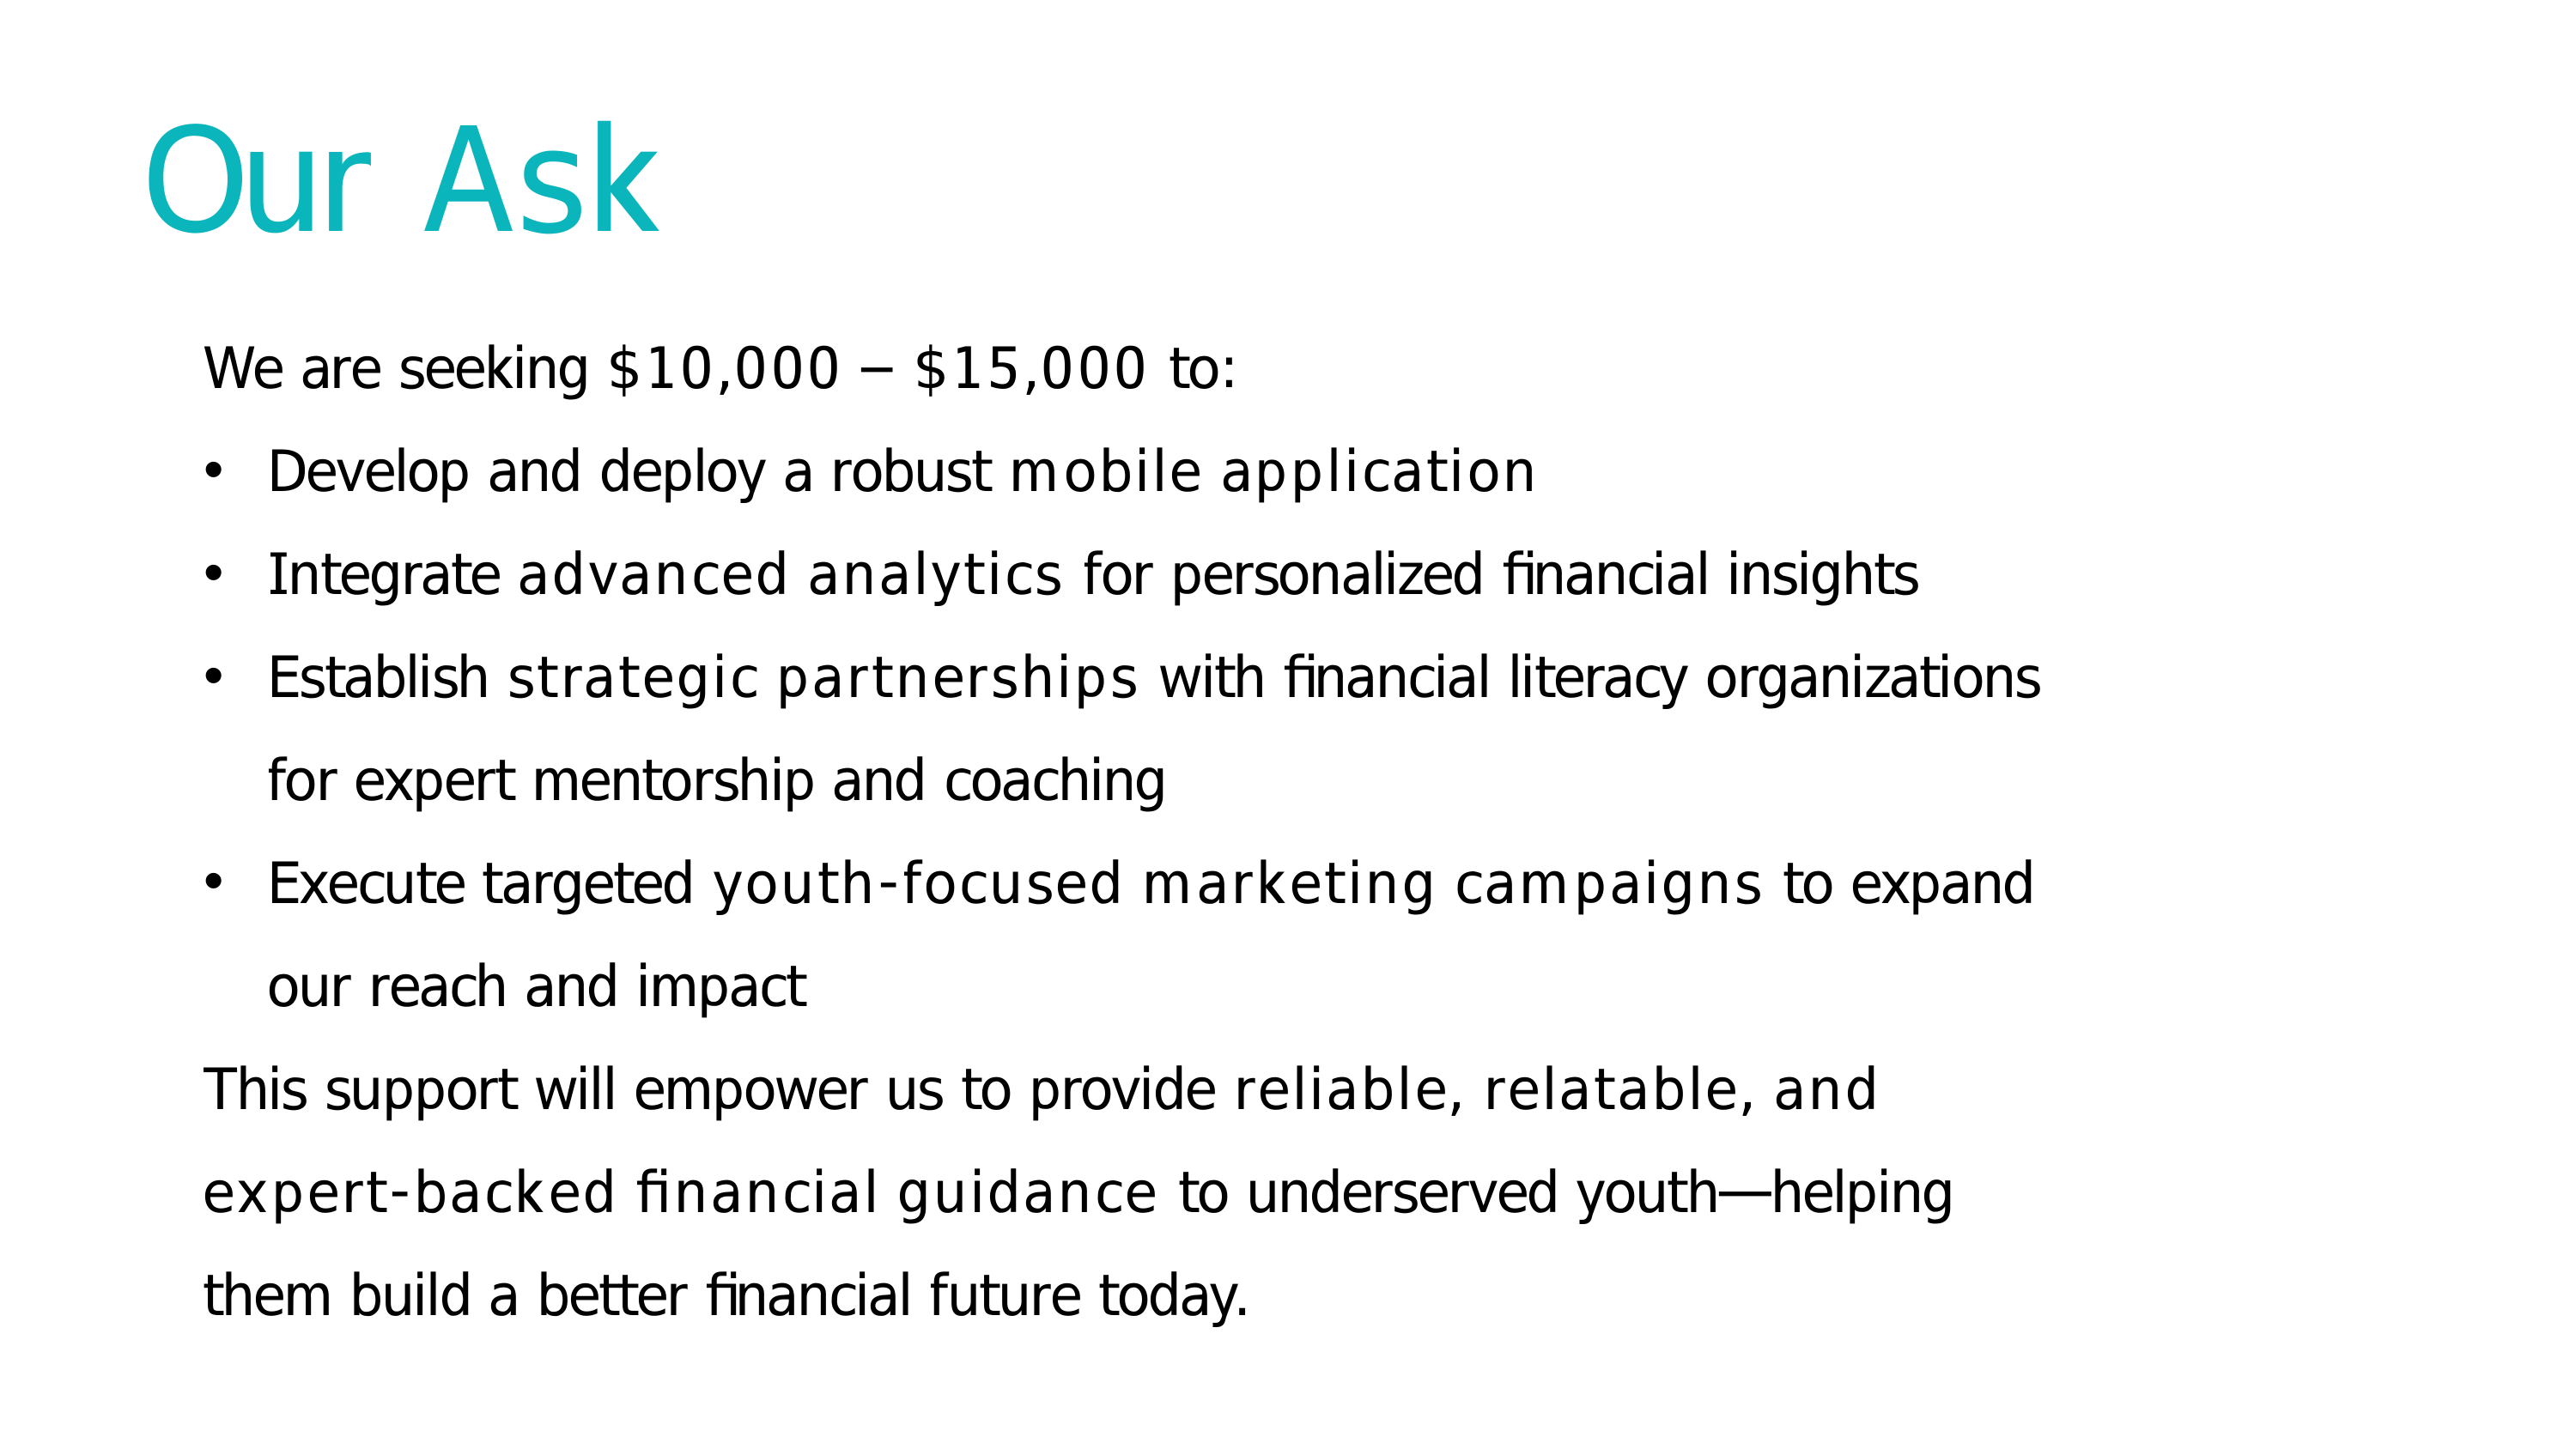

# Our Ask
We are seeking $10,000 – $15,000 to:
Develop and deploy a robust mobile application
Integrate advanced analytics for personalized financial insights
Establish strategic partnerships with financial literacy organizations for expert mentorship and coaching
Execute targeted youth-focused marketing campaigns to expand our reach and impact
This support will empower us to provide reliable, relatable, and expert-backed financial guidance to underserved youth—helping them build a better financial future today.